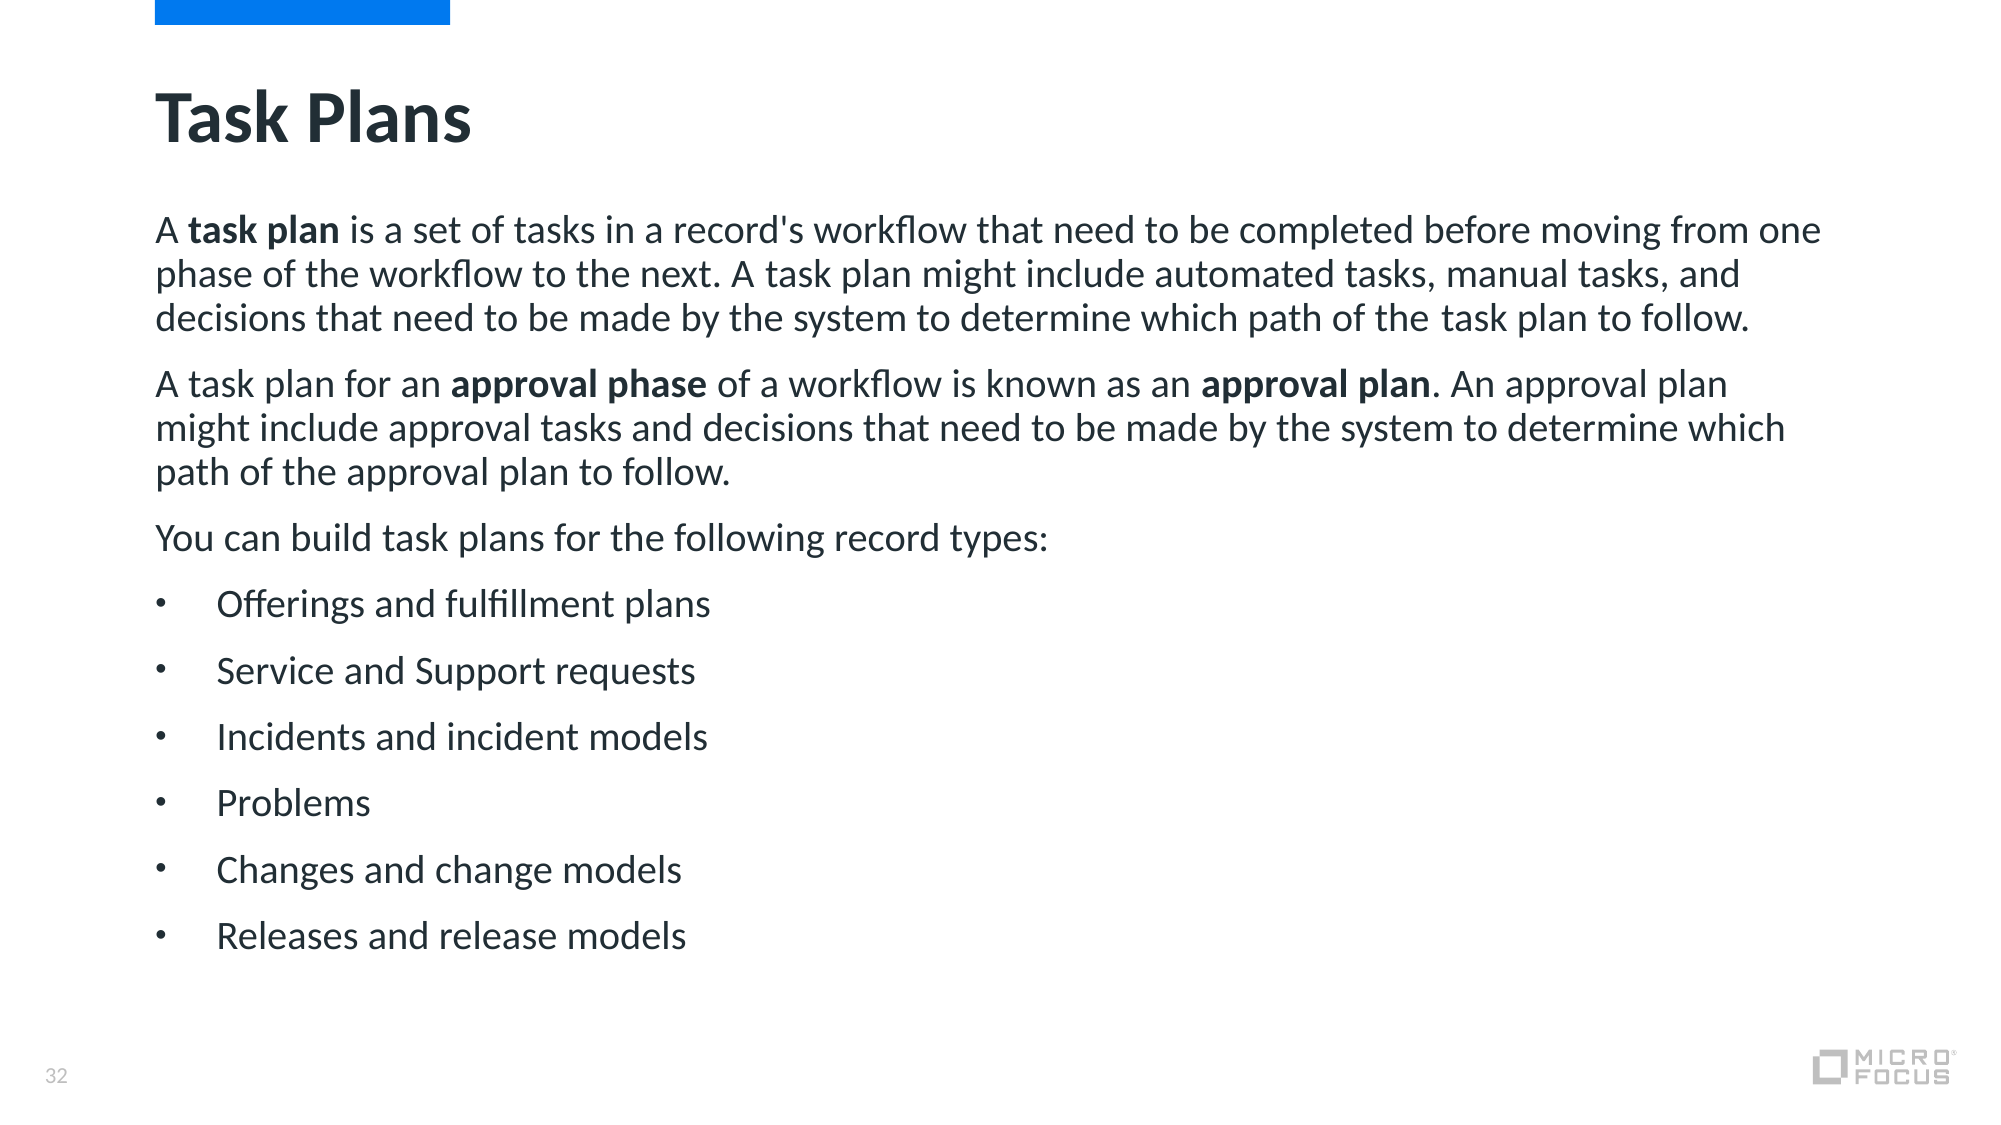

# Task Plans
A task plan is a set of tasks in a record's workflow that need to be completed before moving from one phase of the workflow to the next. A task plan might include automated tasks, manual tasks, and decisions that need to be made by the system to determine which path of the task plan to follow.
A task plan for an approval phase of a workflow is known as an approval plan. An approval plan might include approval tasks and decisions that need to be made by the system to determine which path of the approval plan to follow.
You can build task plans for the following record types:
Offerings and fulfillment plans
Service and Support requests
Incidents and incident models
Problems
Changes and change models
Releases and release models
32